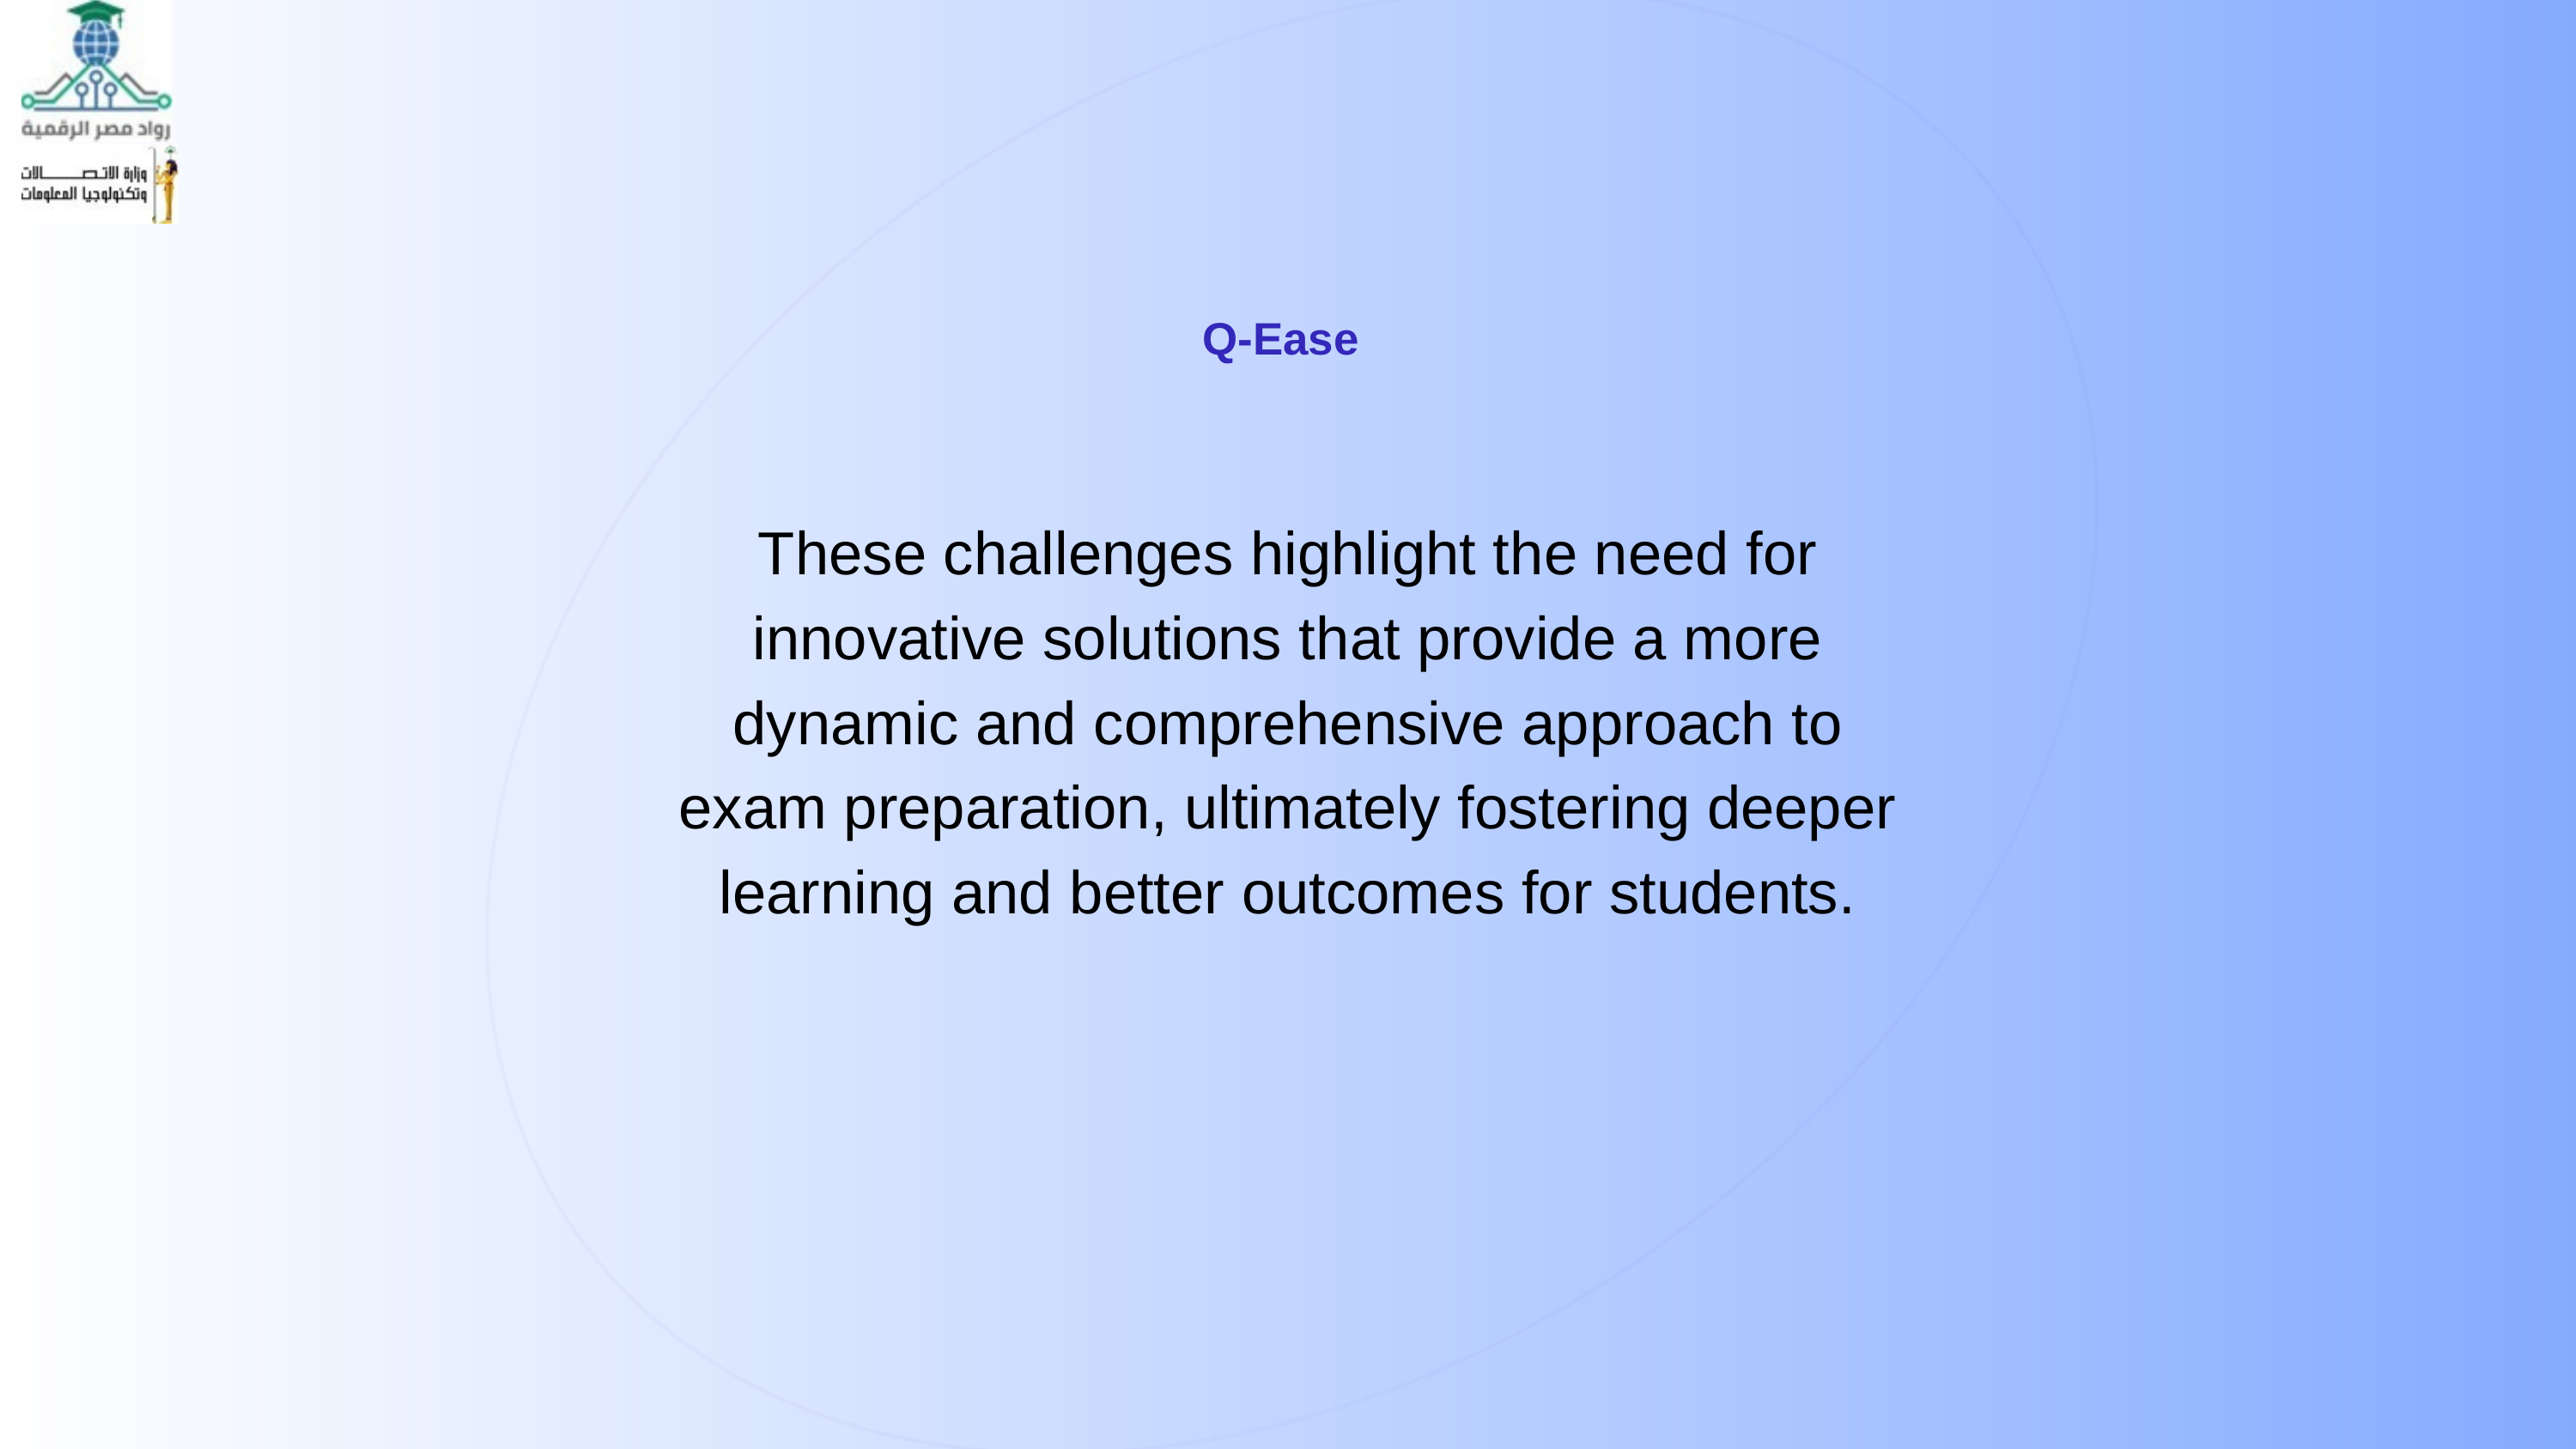

Q-Ease
These challenges highlight the need for innovative solutions that provide a more dynamic and comprehensive approach to exam preparation, ultimately fostering deeper learning and better outcomes for students.